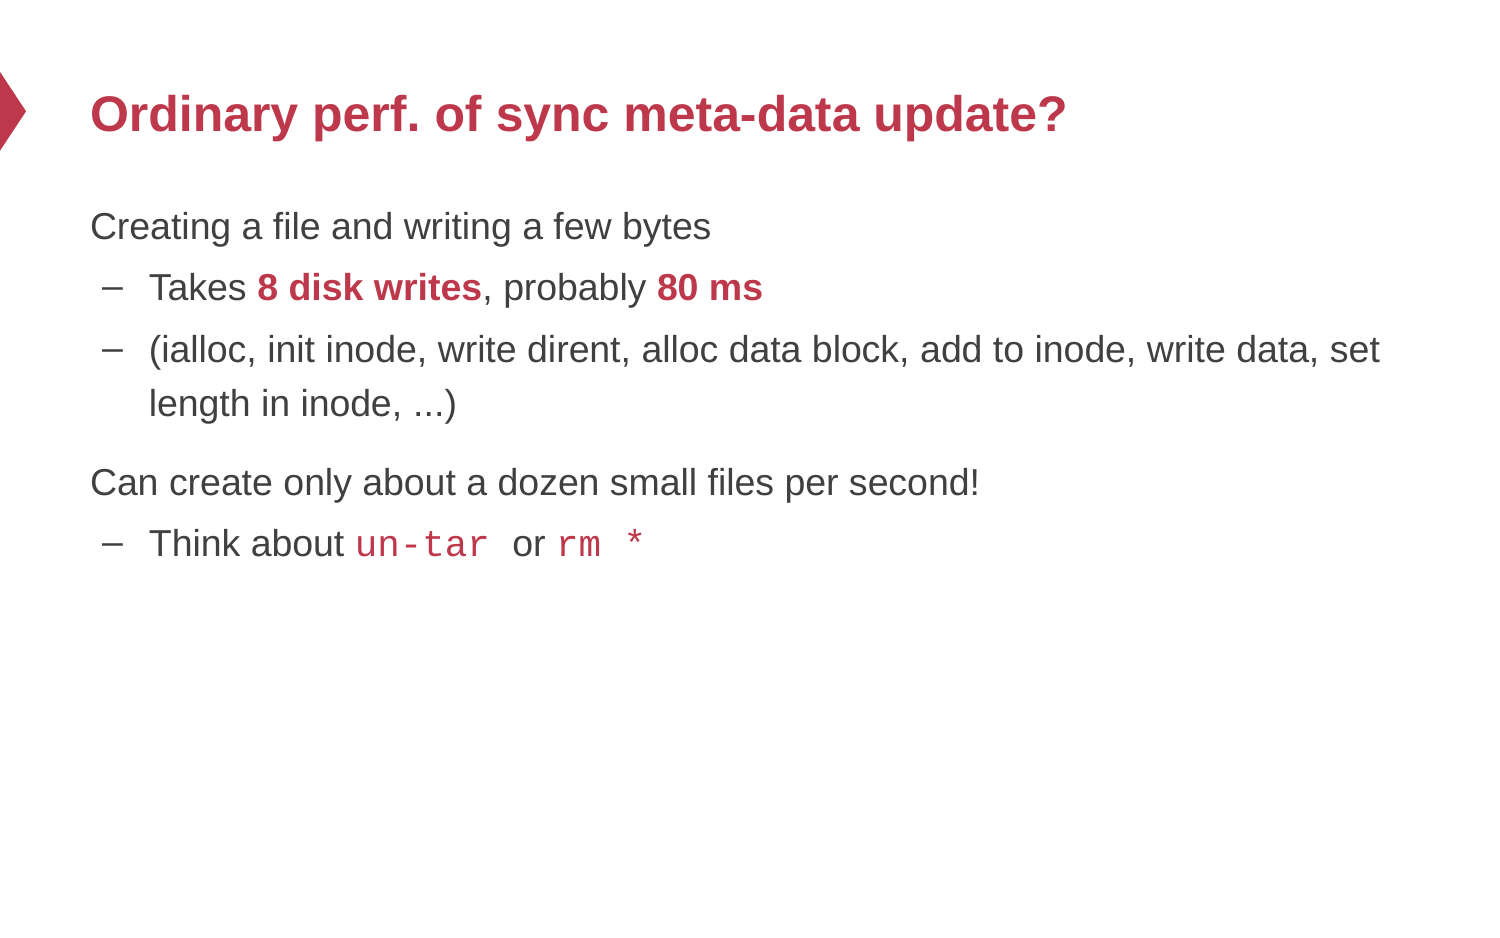

# Ordinary perf. of sync meta-data update?
Creating a file and writing a few bytes
Takes 8 disk writes, probably 80 ms
(ialloc, init inode, write dirent, alloc data block, add to inode, write data, set length in inode, ...)
Can create only about a dozen small files per second!
Think about un-tar or rm *